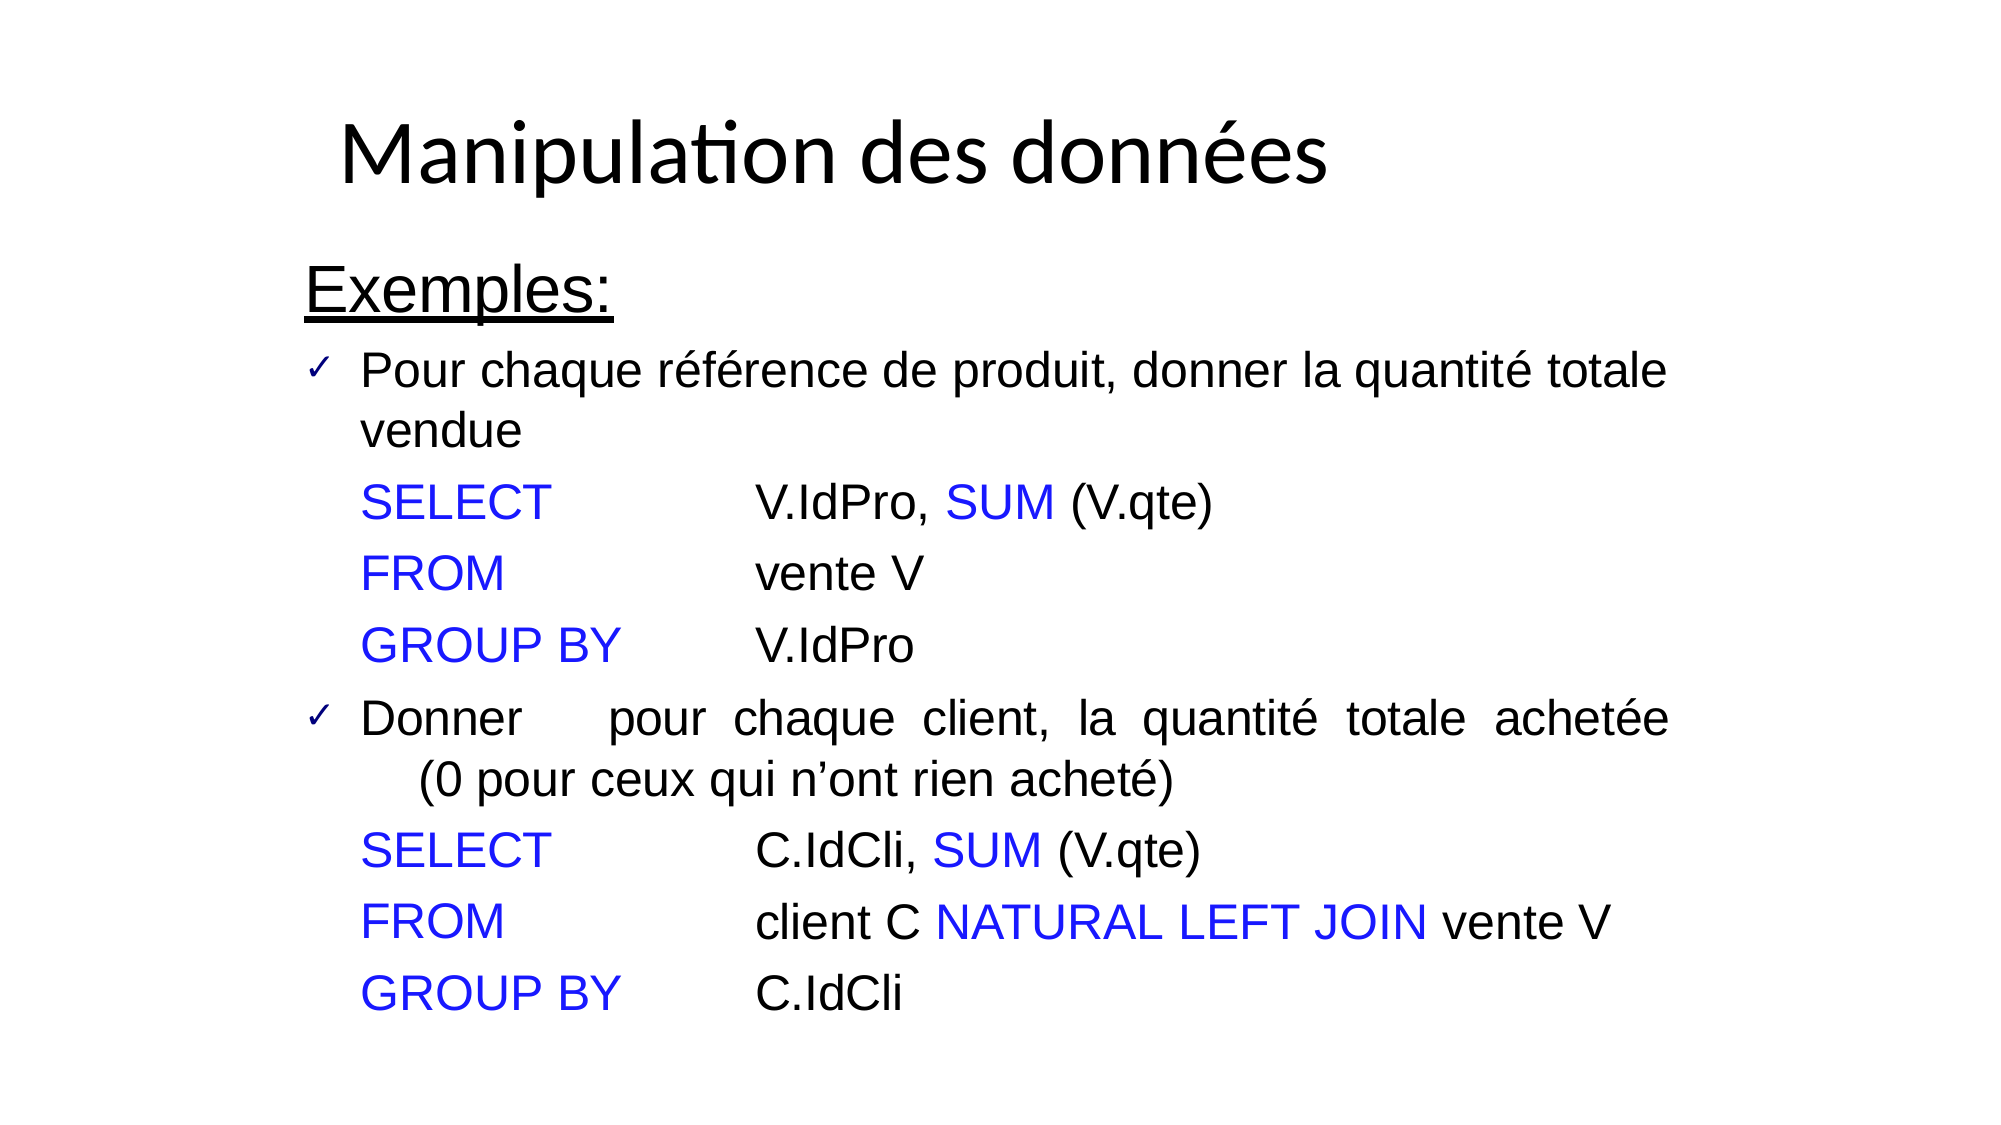

# Manipulation des données
Exemples:
Pour chaque référence de produit, donner la quantité totale vendue
SELECT FROM GROUP BY
V.IdPro, SUM (V.qte) vente V
V.IdPro
Donner	pour	chaque	client,	la	quantité	totale	achetée	(0 pour ceux qui n’ont rien acheté)
SELECT FROM GROUP BY
C.IdCli, SUM (V.qte)
client C NATURAL LEFT JOIN vente V C.IdCli